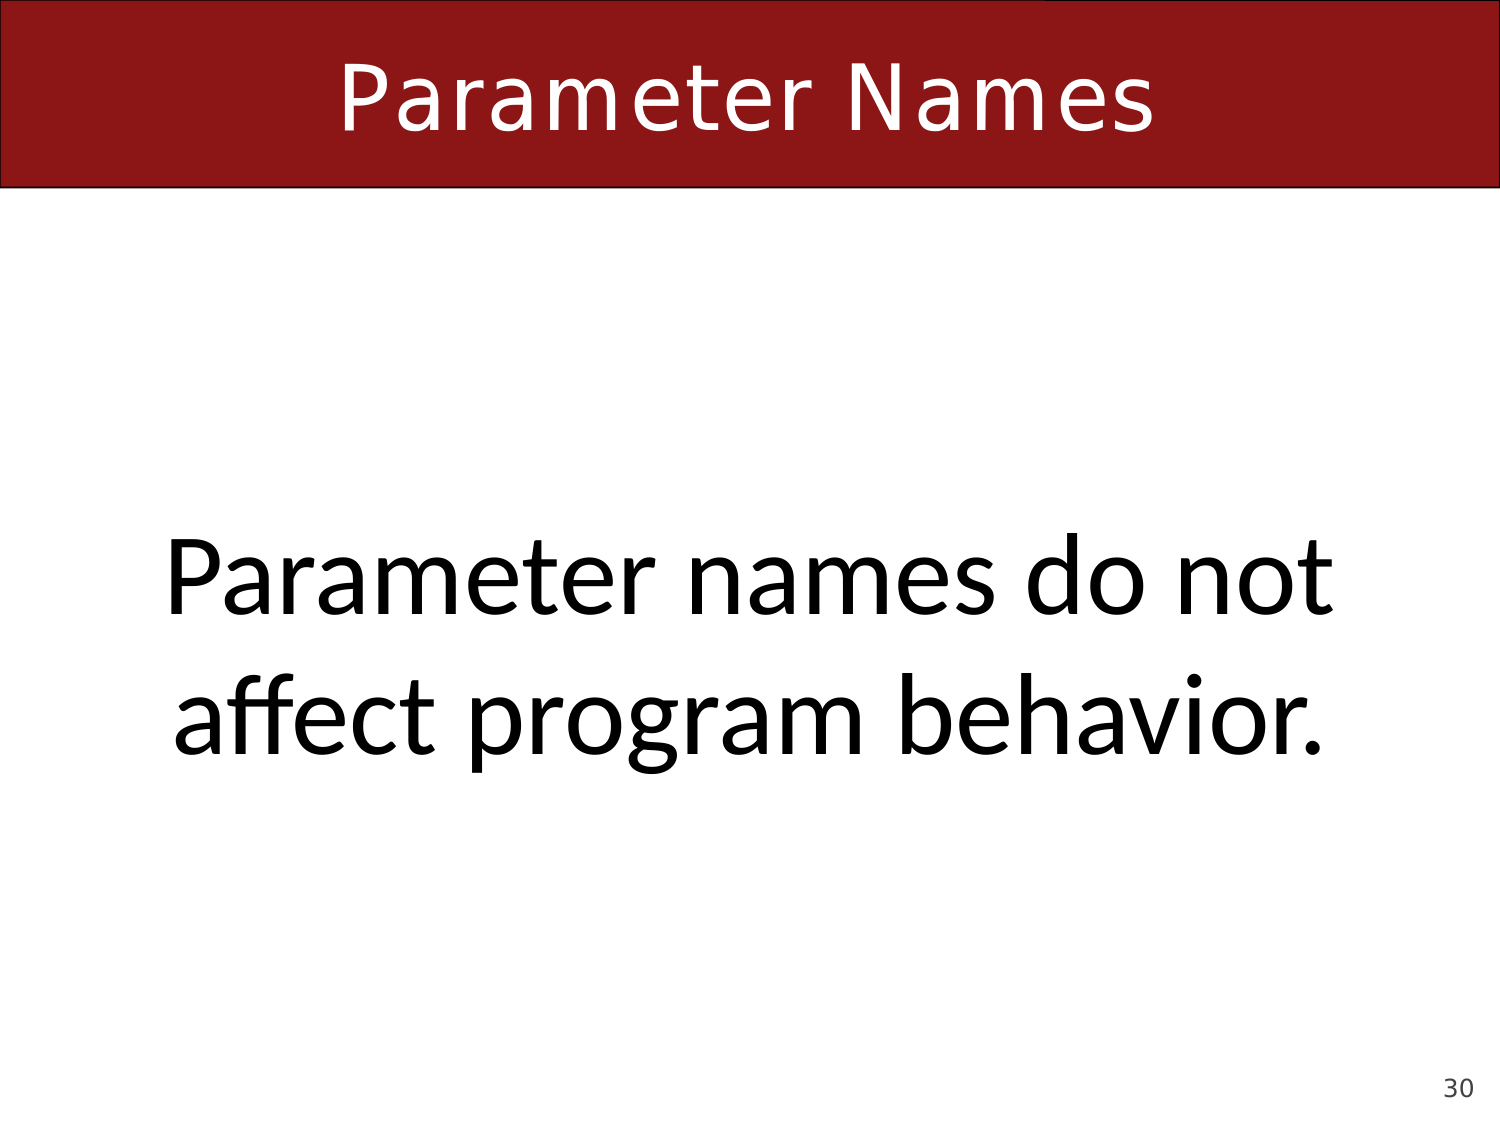

# Parameter Names
Parameter names do not affect program behavior.